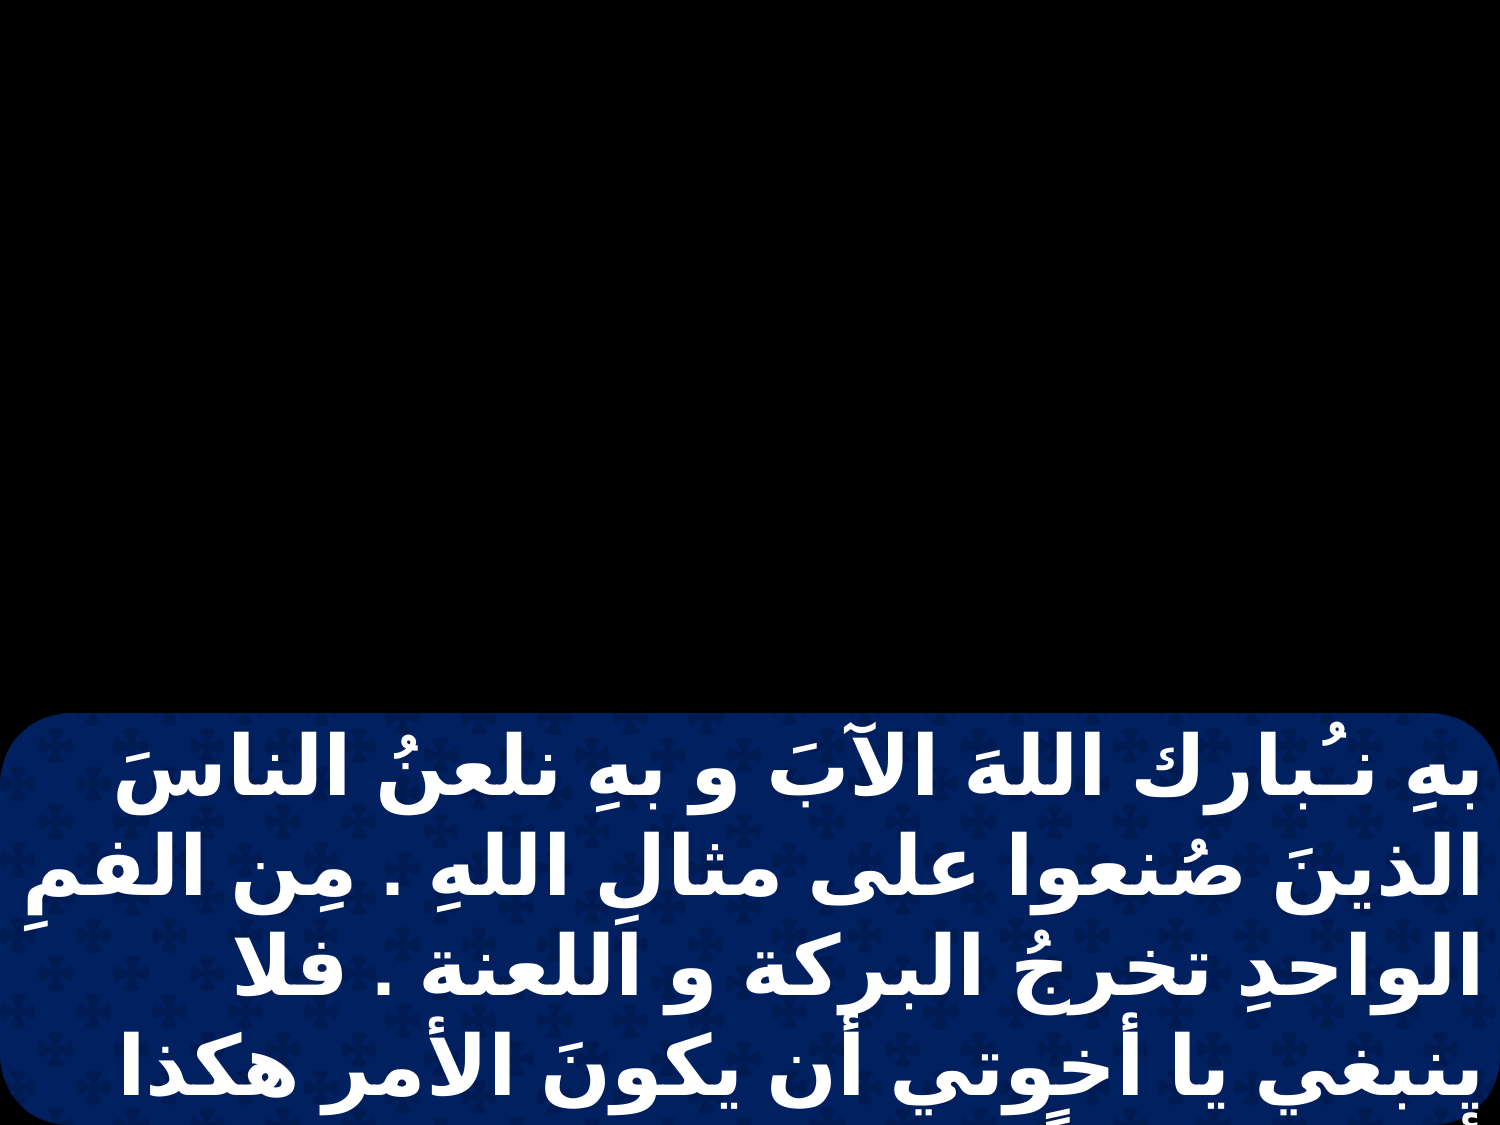

بهِ نـُبارك اللهَ الآبَ و بهِ نلعنُ الناسَ الذينَ صُنعوا على مثالِ اللهِ . مِن الفمِ الواحدِ تخرجُ البركة و اللعنة . فلا ينبغي يا أخوتي أن يكونَ الأمر هكذا ألعل ينبوعاً مِن مَخرجٍ واحدٍ يفيضُ بالعذبِ و الأجاج .